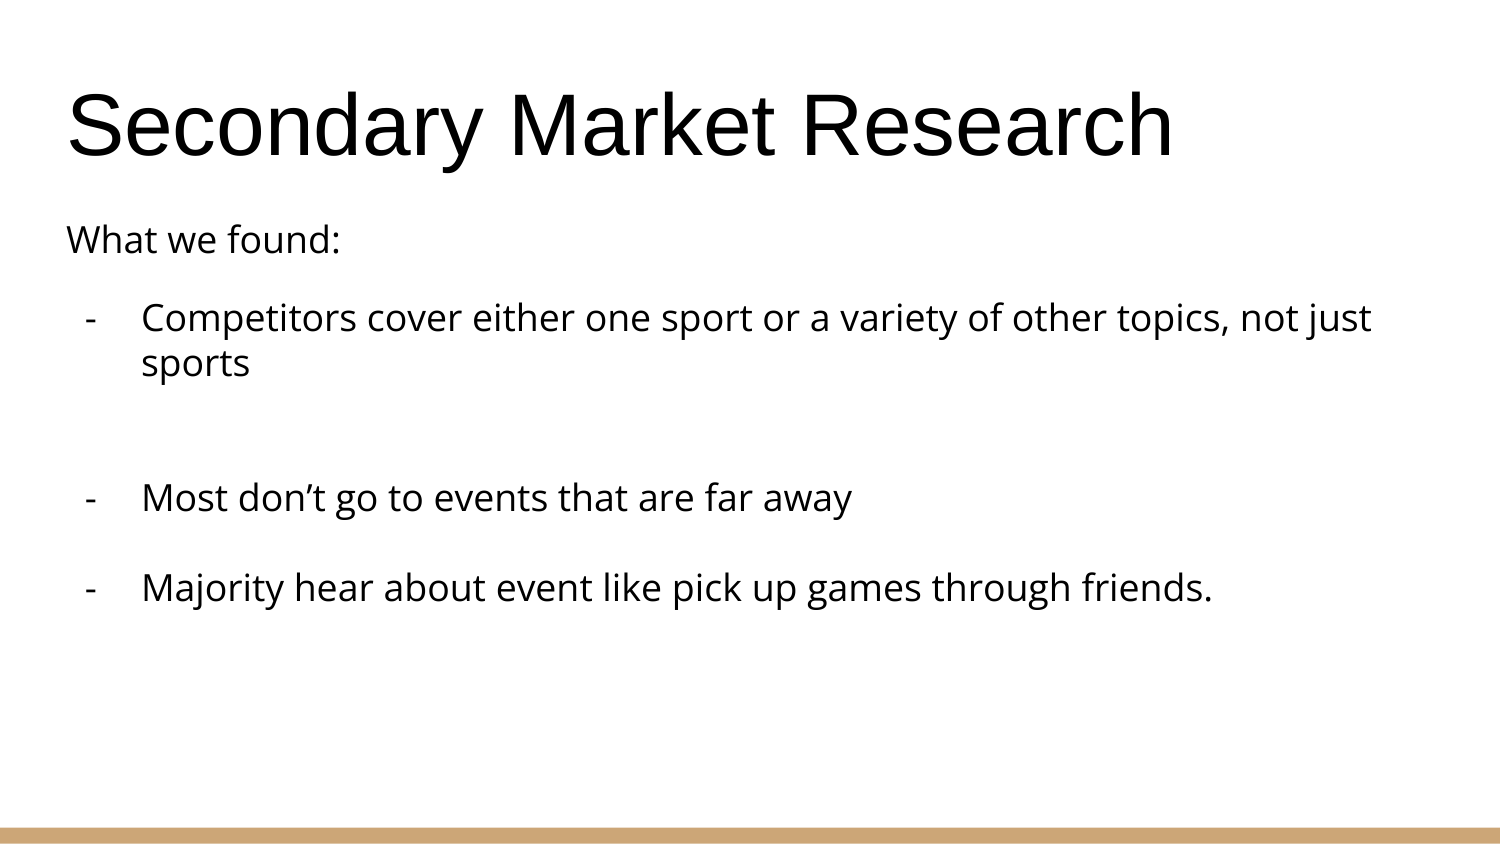

# Secondary Market Research
What we found:
Competitors cover either one sport or a variety of other topics, not just sports
Most don’t go to events that are far away
Majority hear about event like pick up games through friends.